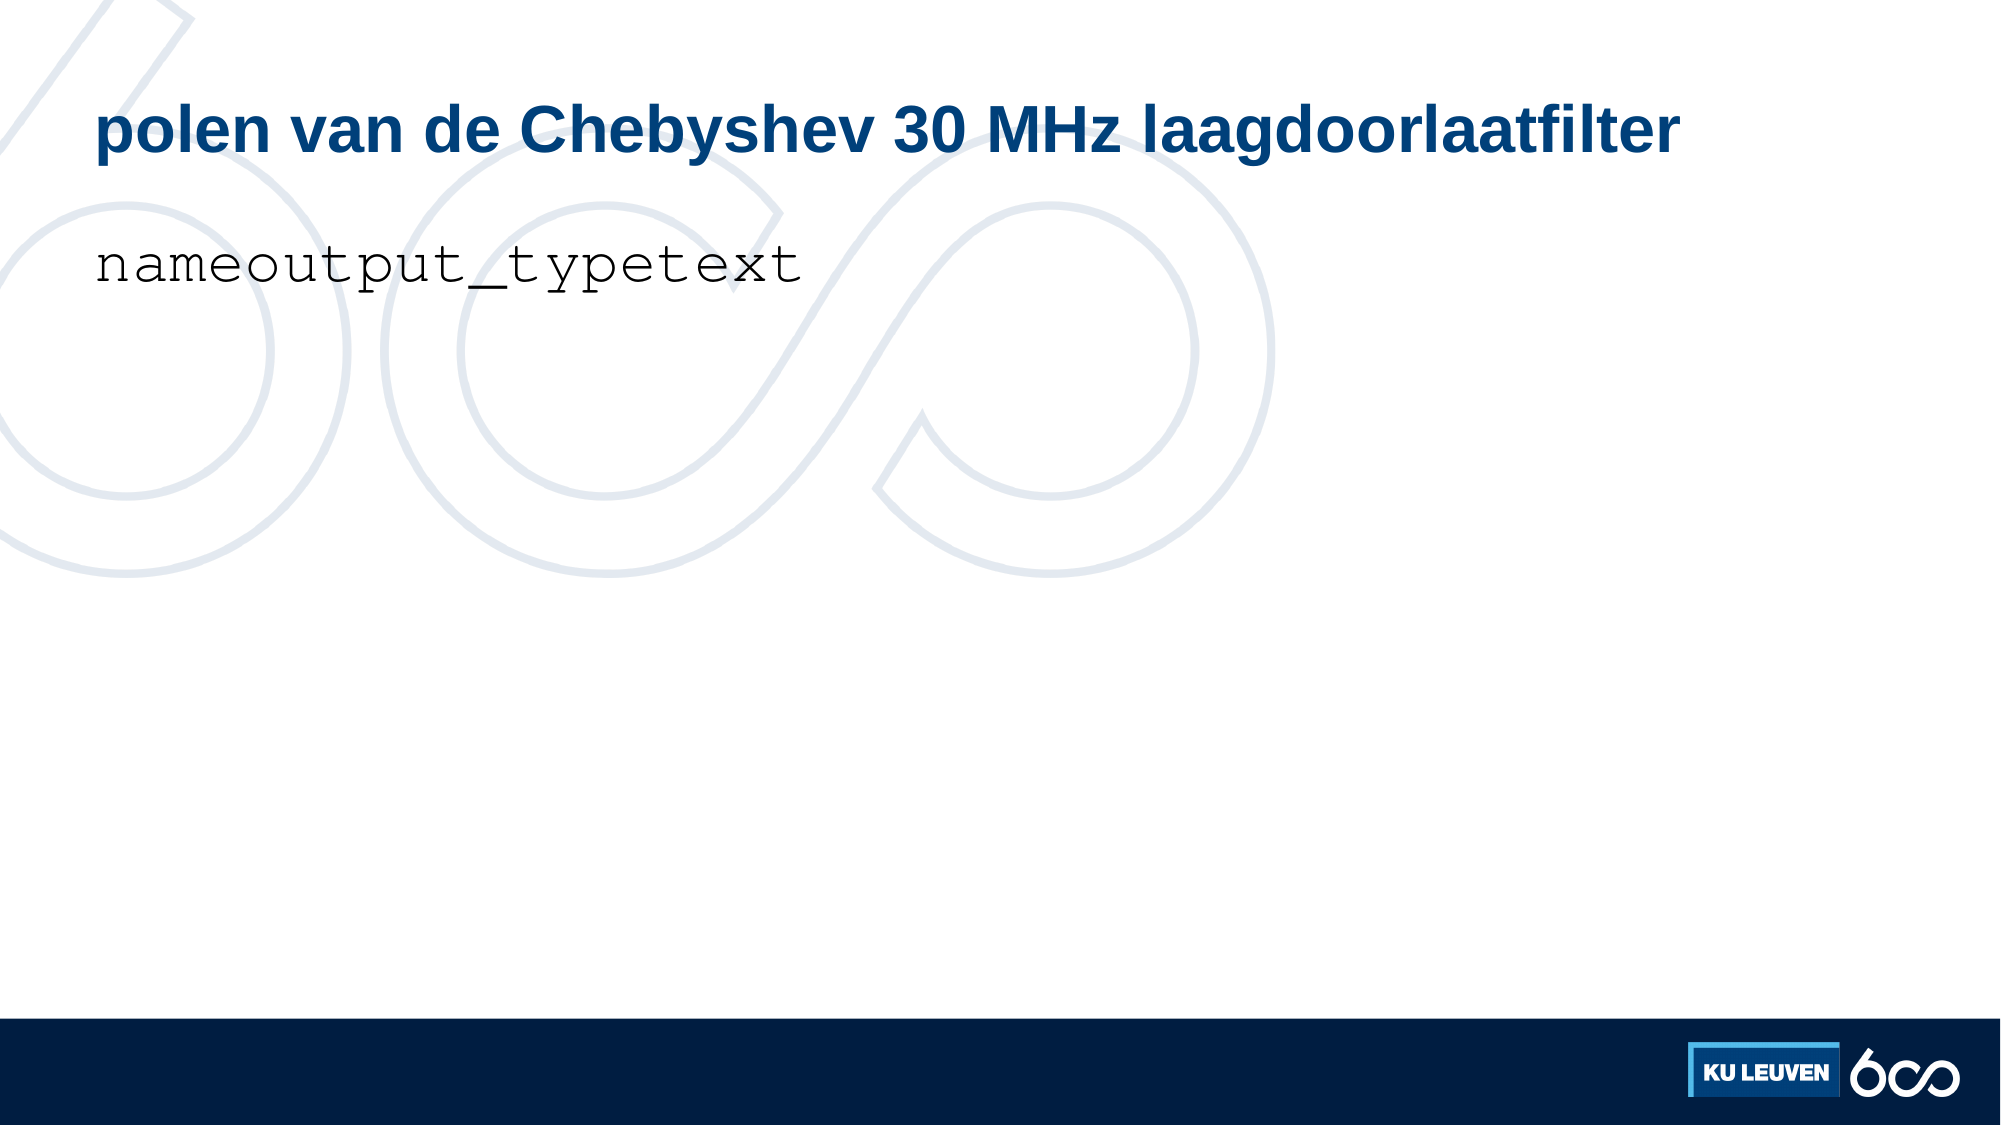

# polen van de Chebyshev 30 MHz laagdoorlaatfilter
nameoutput_typetext